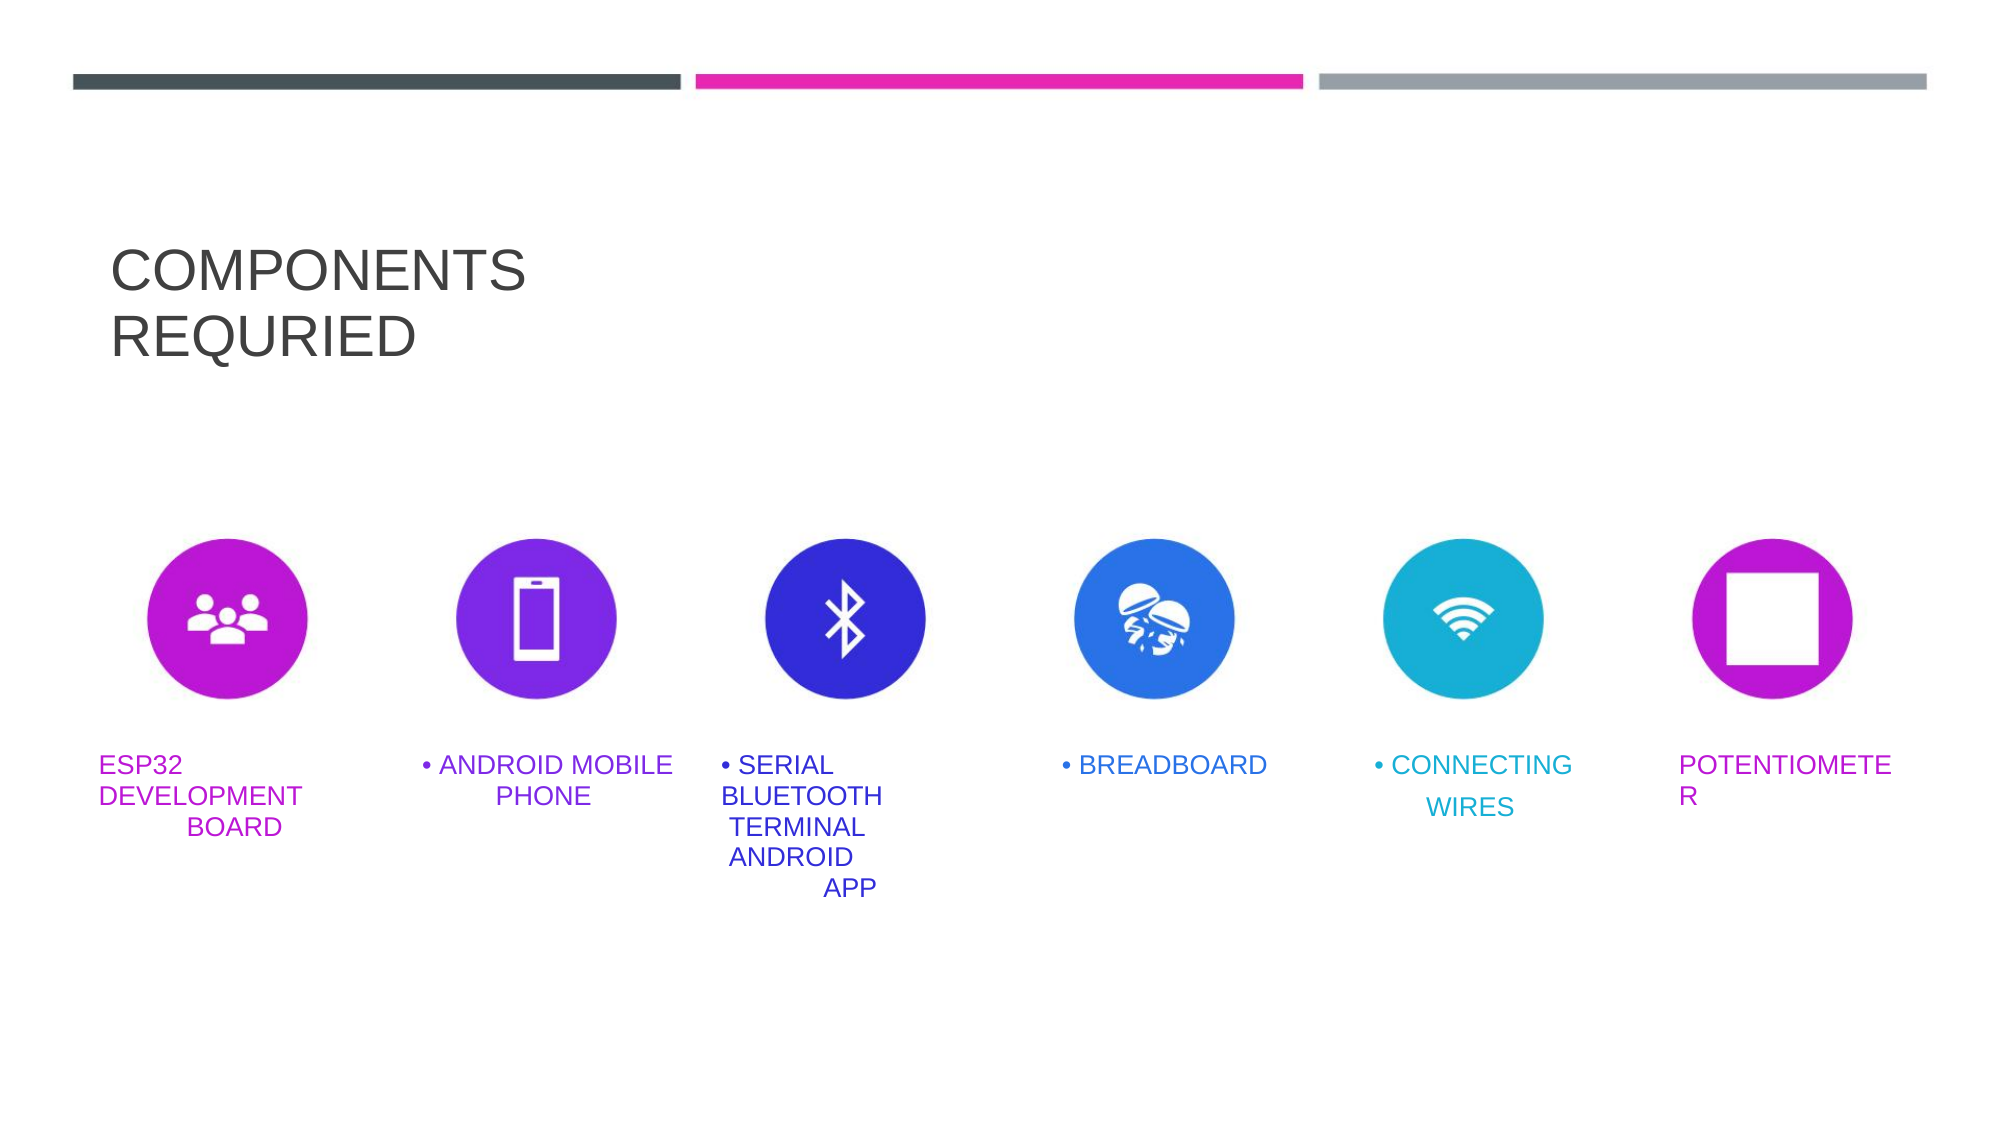

COMPONENTS REQURIED
ESP32 DEVELOPMENT
BOARD
• ANDROID MOBILE
• SERIAL BLUETOOTH
TERMINAL ANDROID
APP
• BREADBOARD
• CONNECTING
POTENTIOMETER
PHONE
WIRES